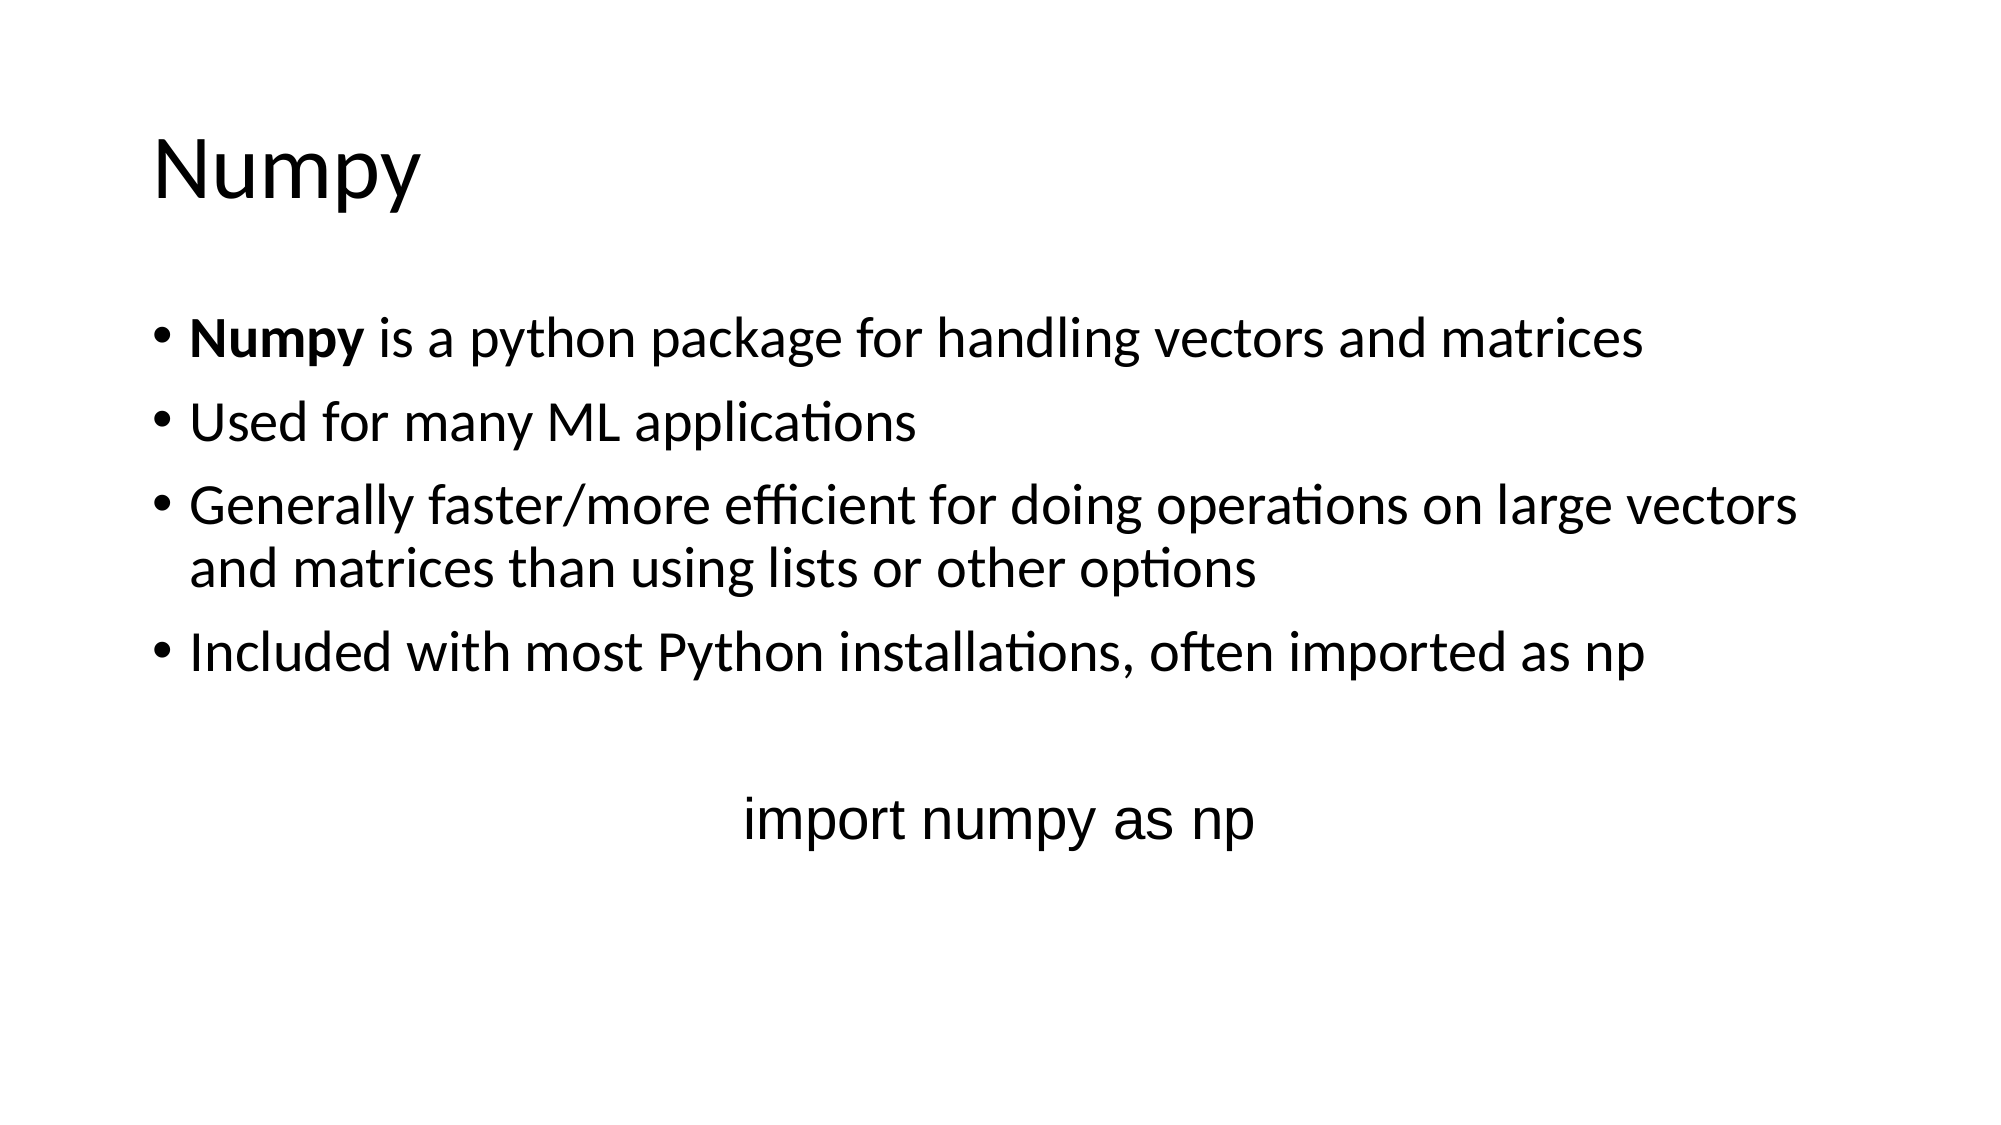

# Numpy
Numpy is a python package for handling vectors and matrices
Used for many ML applications
Generally faster/more efficient for doing operations on large vectors and matrices than using lists or other options
Included with most Python installations, often imported as np

import numpy as np